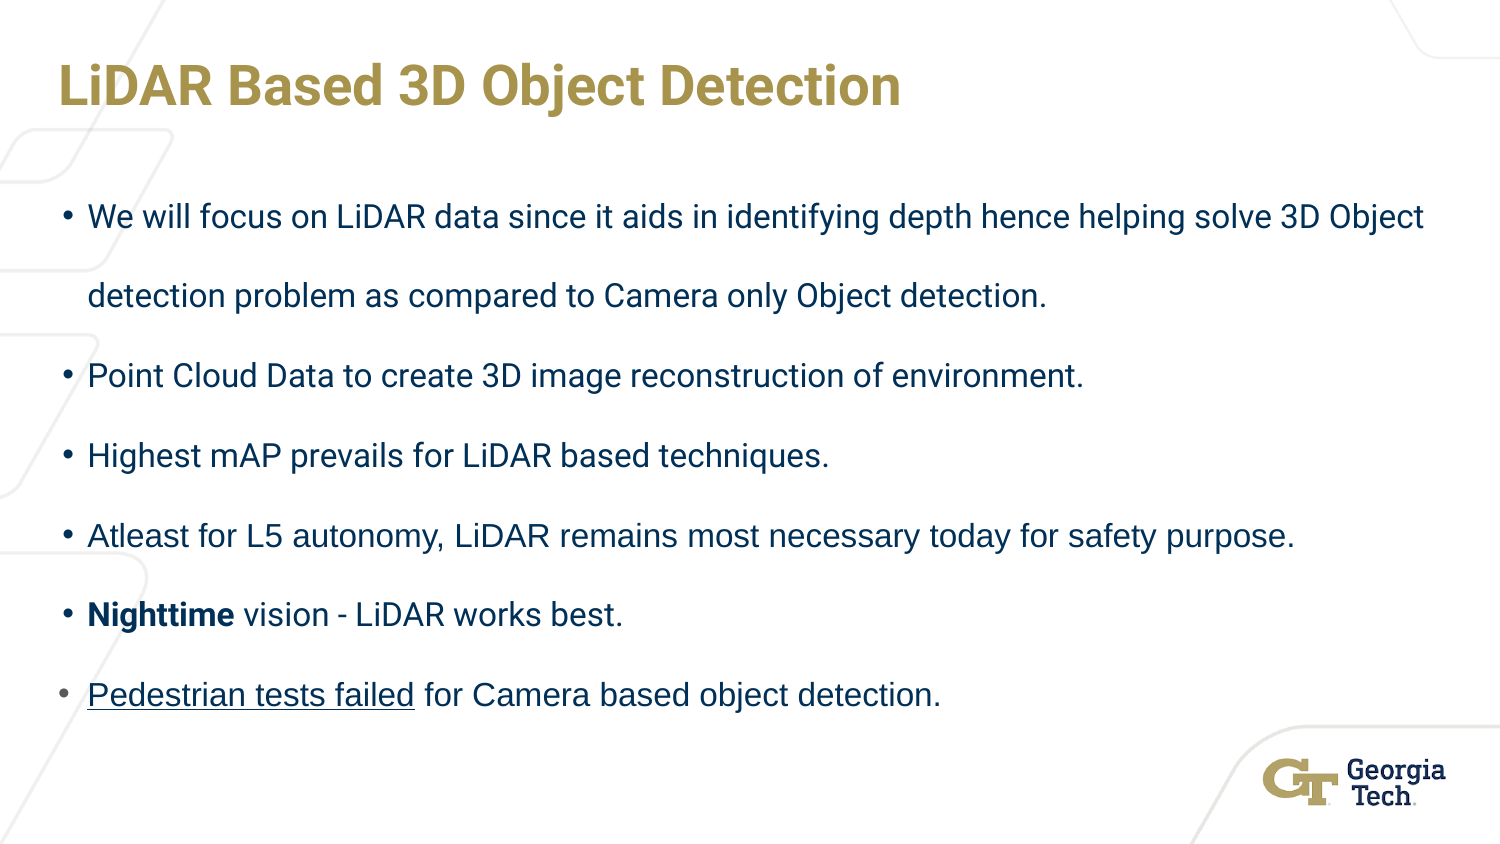

# LiDAR Based 3D Object Detection
We will focus on LiDAR data since it aids in identifying depth hence helping solve 3D Object detection problem as compared to Camera only Object detection.
Point Cloud Data to create 3D image reconstruction of environment.
Highest mAP prevails for LiDAR based techniques.
Atleast for L5 autonomy, LiDAR remains most necessary today for safety purpose.
Nighttime vision - LiDAR works best.
Pedestrian tests failed for Camera based object detection.